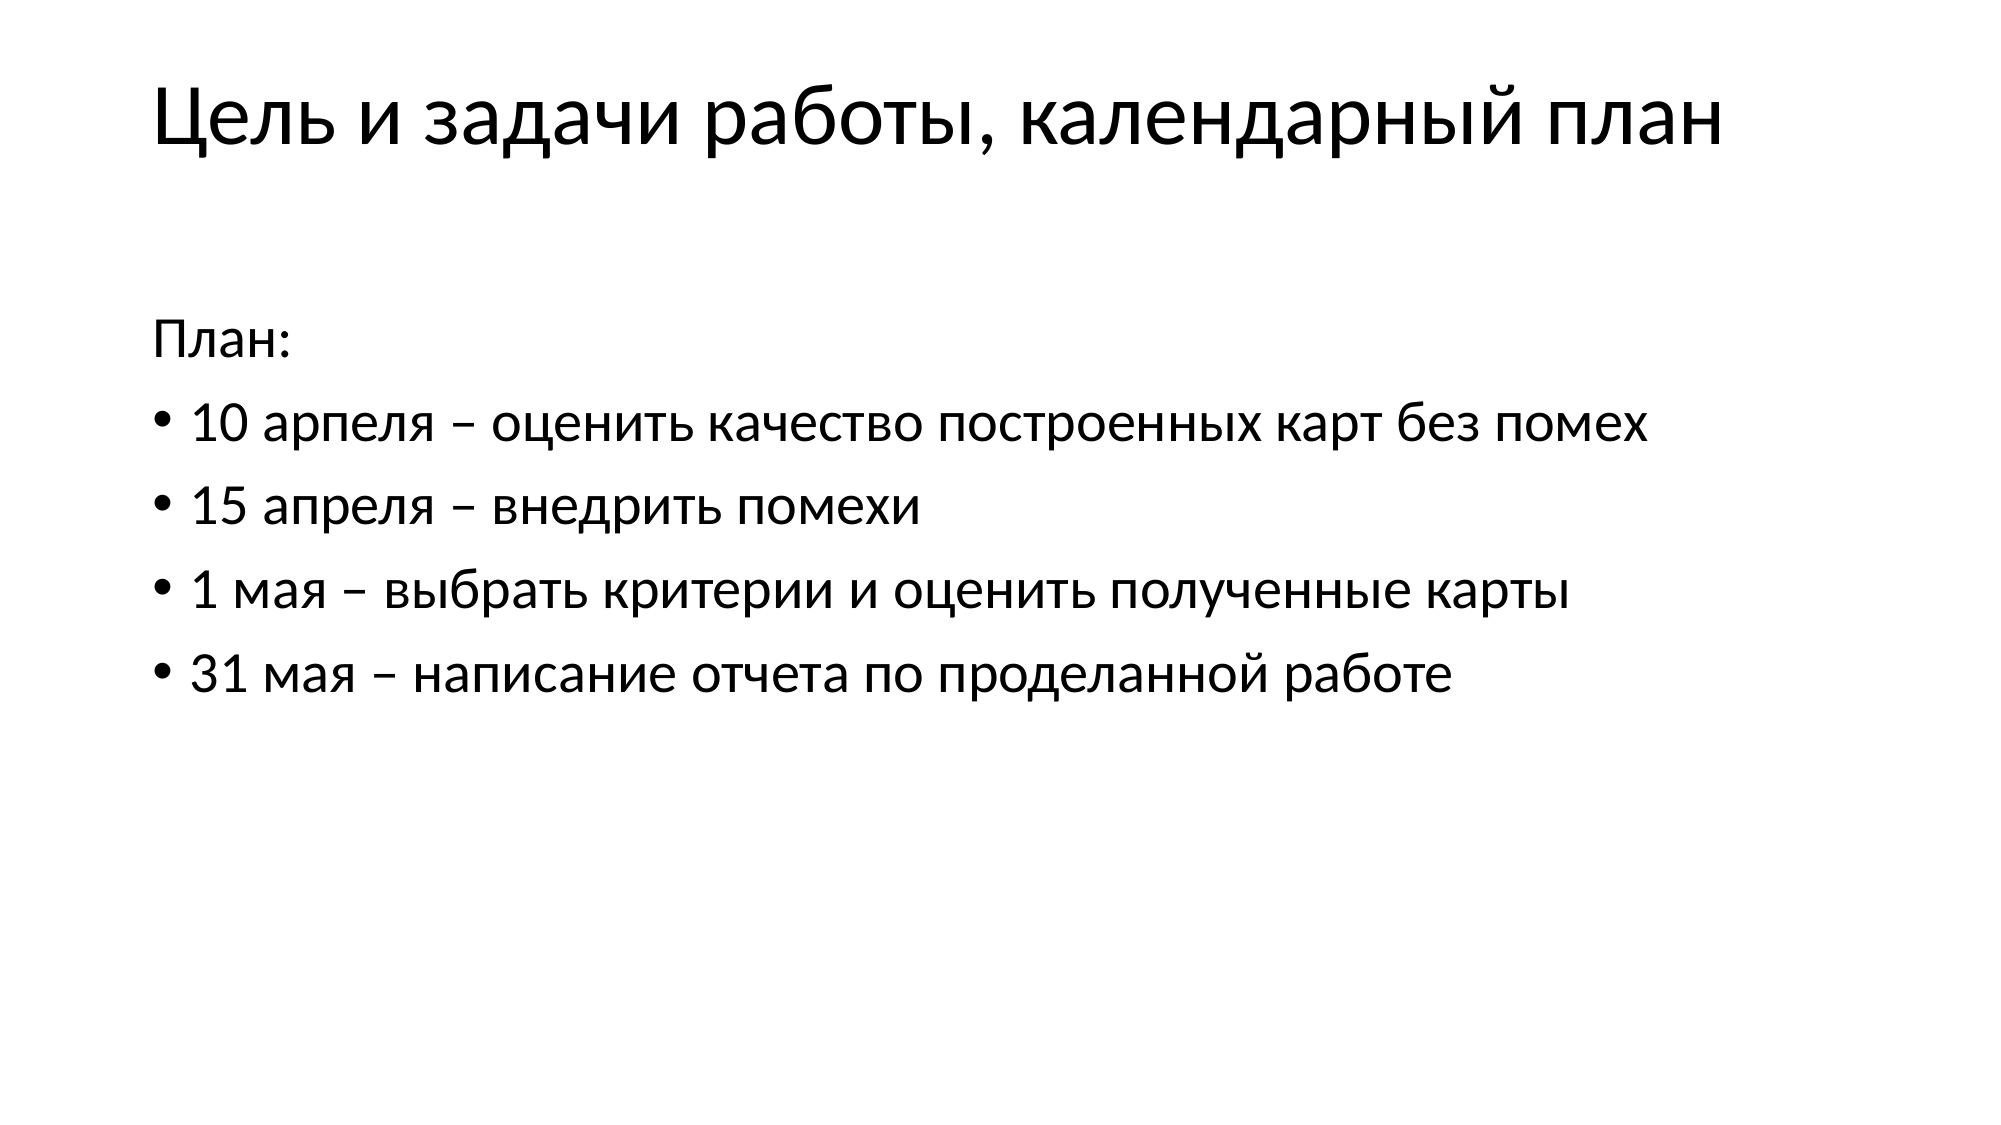

# Цель и задачи работы, календарный план
План:
10 арпеля – оценить качество построенных карт без помех
15 апреля – внедрить помехи
1 мая – выбрать критерии и оценить полученные карты
31 мая – написание отчета по проделанной работе